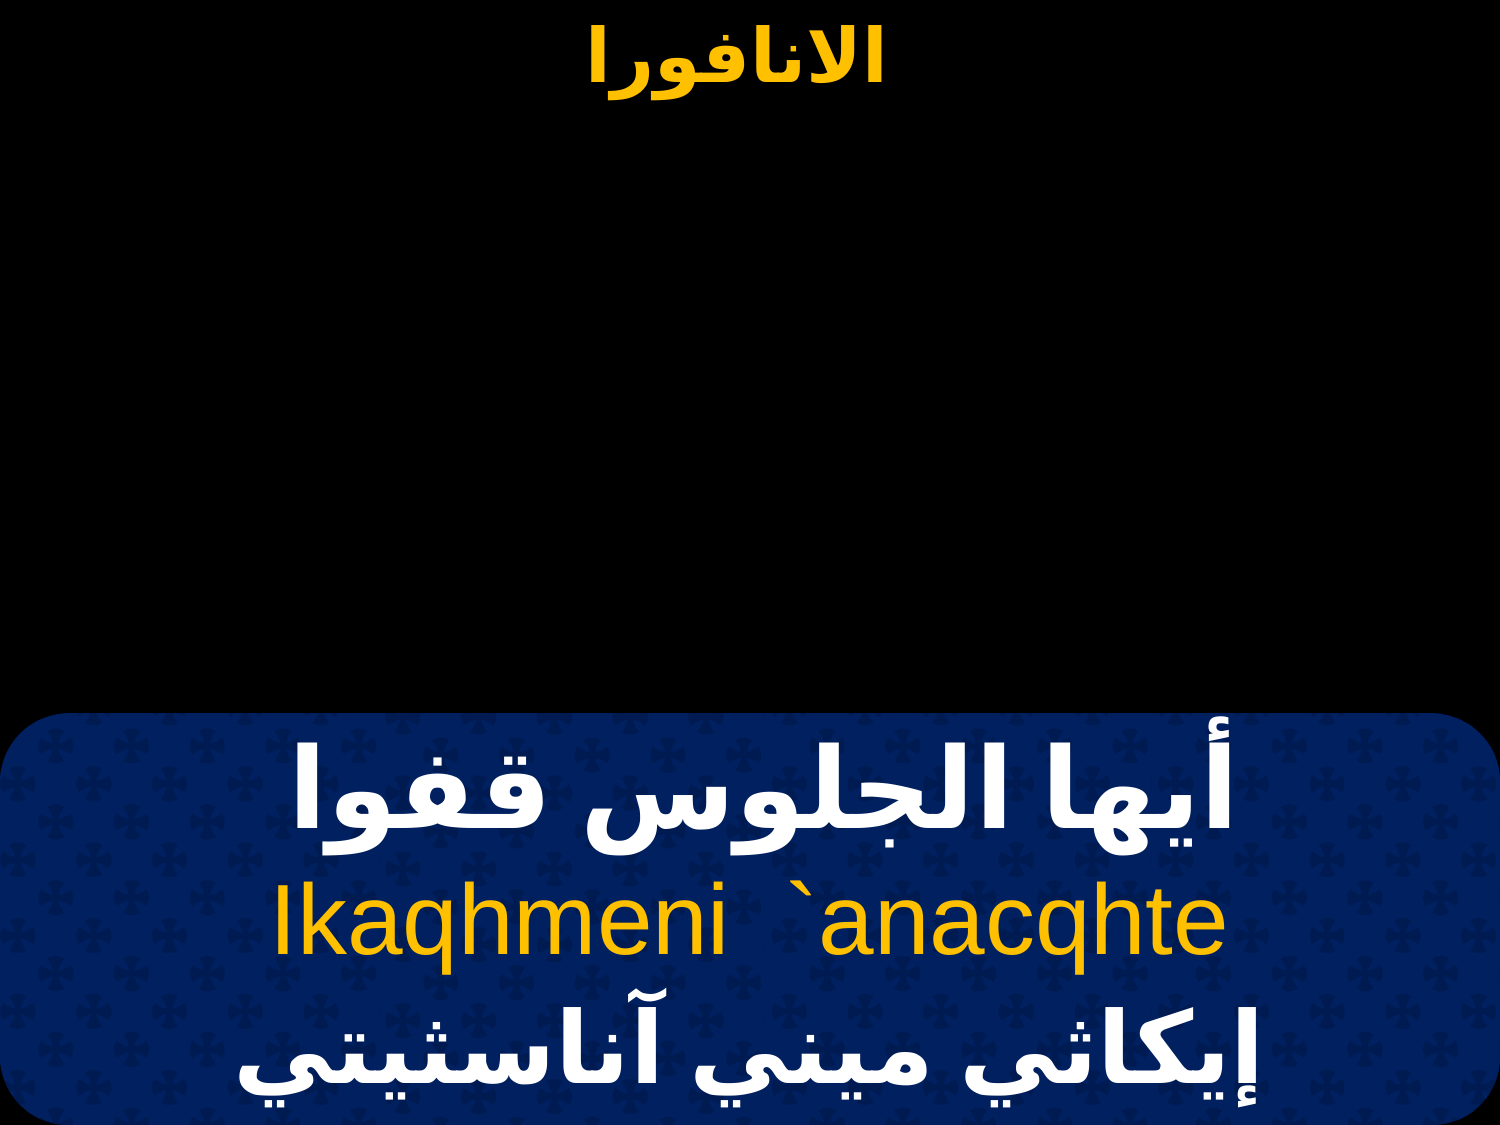

# أيها الجلوس قفوا
Ikaqhmeni  `anacqhte
إيكاثي ميني آناسثيتي